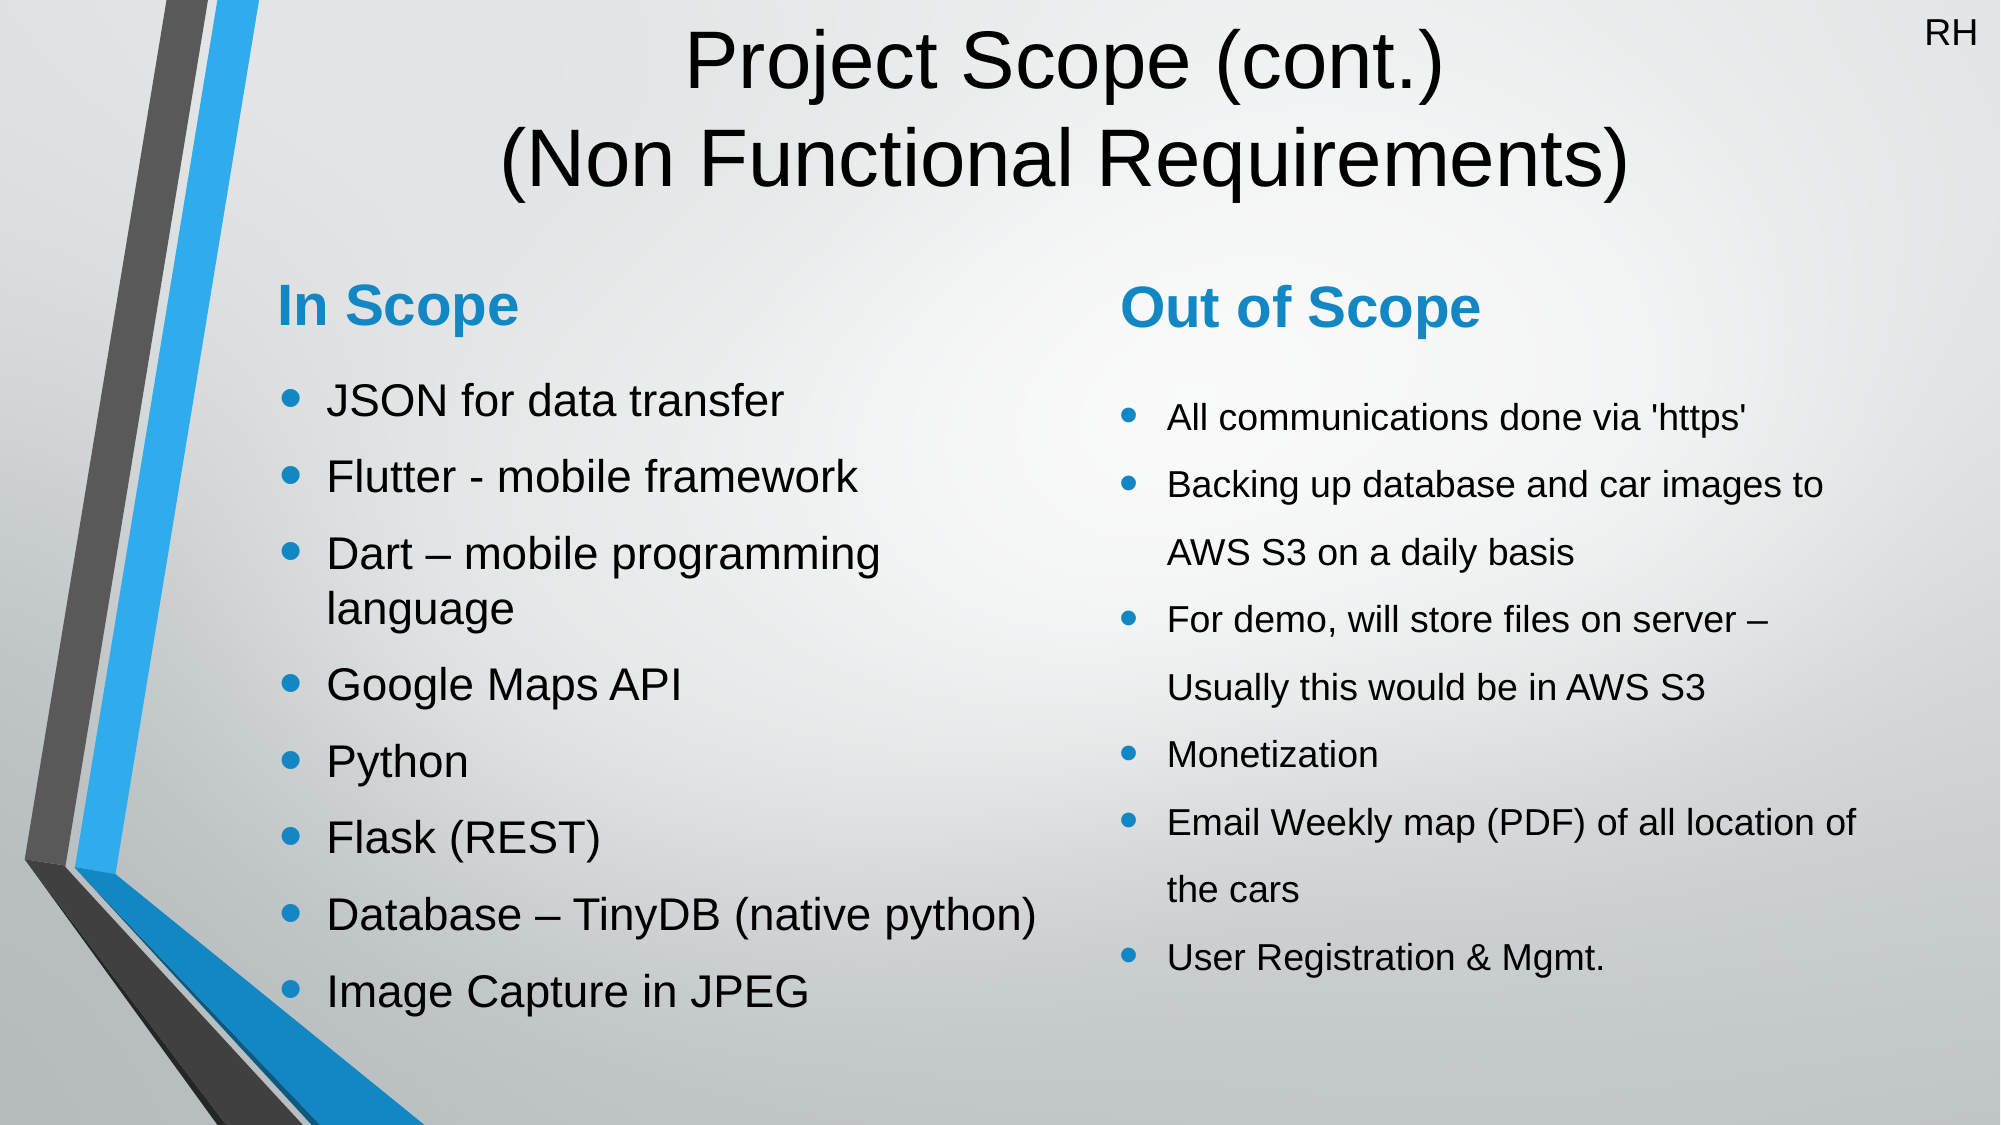

RH
# Project Scope (cont.) (Non Functional Requirements)
In Scope
Out of Scope
JSON for data transfer
Flutter - mobile framework
Dart – mobile programming language
Google Maps API
Python
Flask (REST)
Database – TinyDB (native python)
Image Capture in JPEG
All communications done via 'https'
Backing up database and car images to AWS S3 on a daily basis
For demo, will store files on server – Usually this would be in AWS S3
Monetization
Email Weekly map (PDF) of all location of the cars
User Registration & Mgmt.